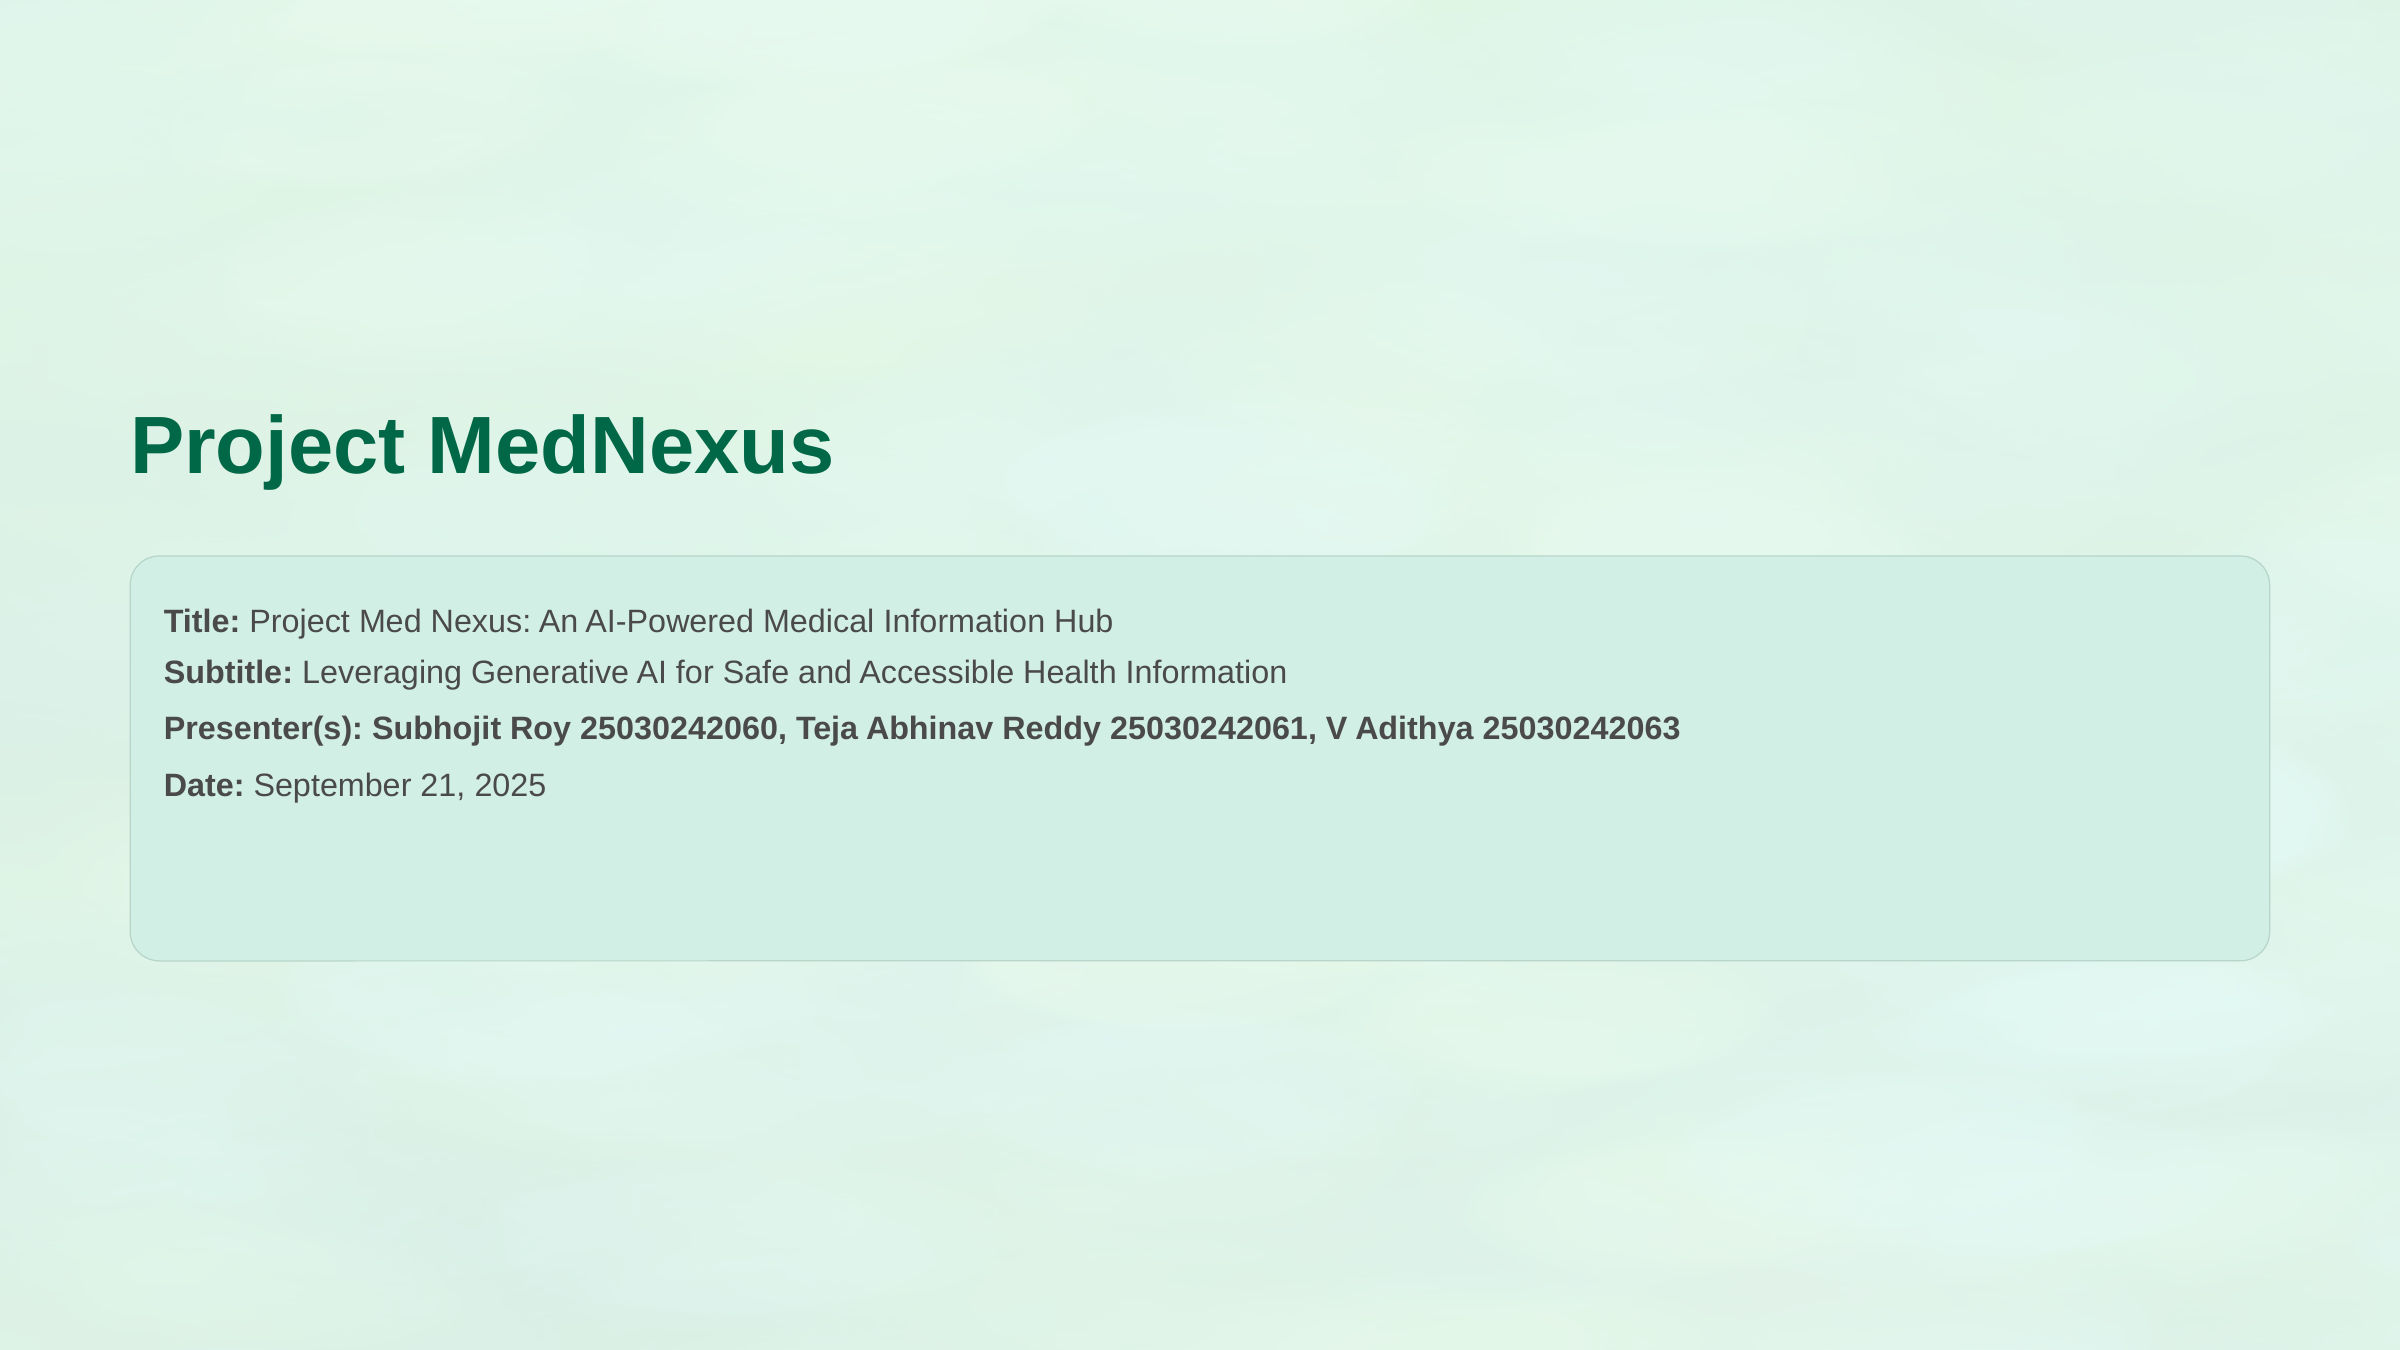

Project MedNexus

Title: Project Med Nexus: An AI-Powered Medical Information Hub

Subtitle: Leveraging Generative AI for Safe and Accessible Health Information
Presenter(s): Subhojit Roy 25030242060, Teja Abhinav Reddy 25030242061, V Adithya 25030242063

Date: September 21, 2025